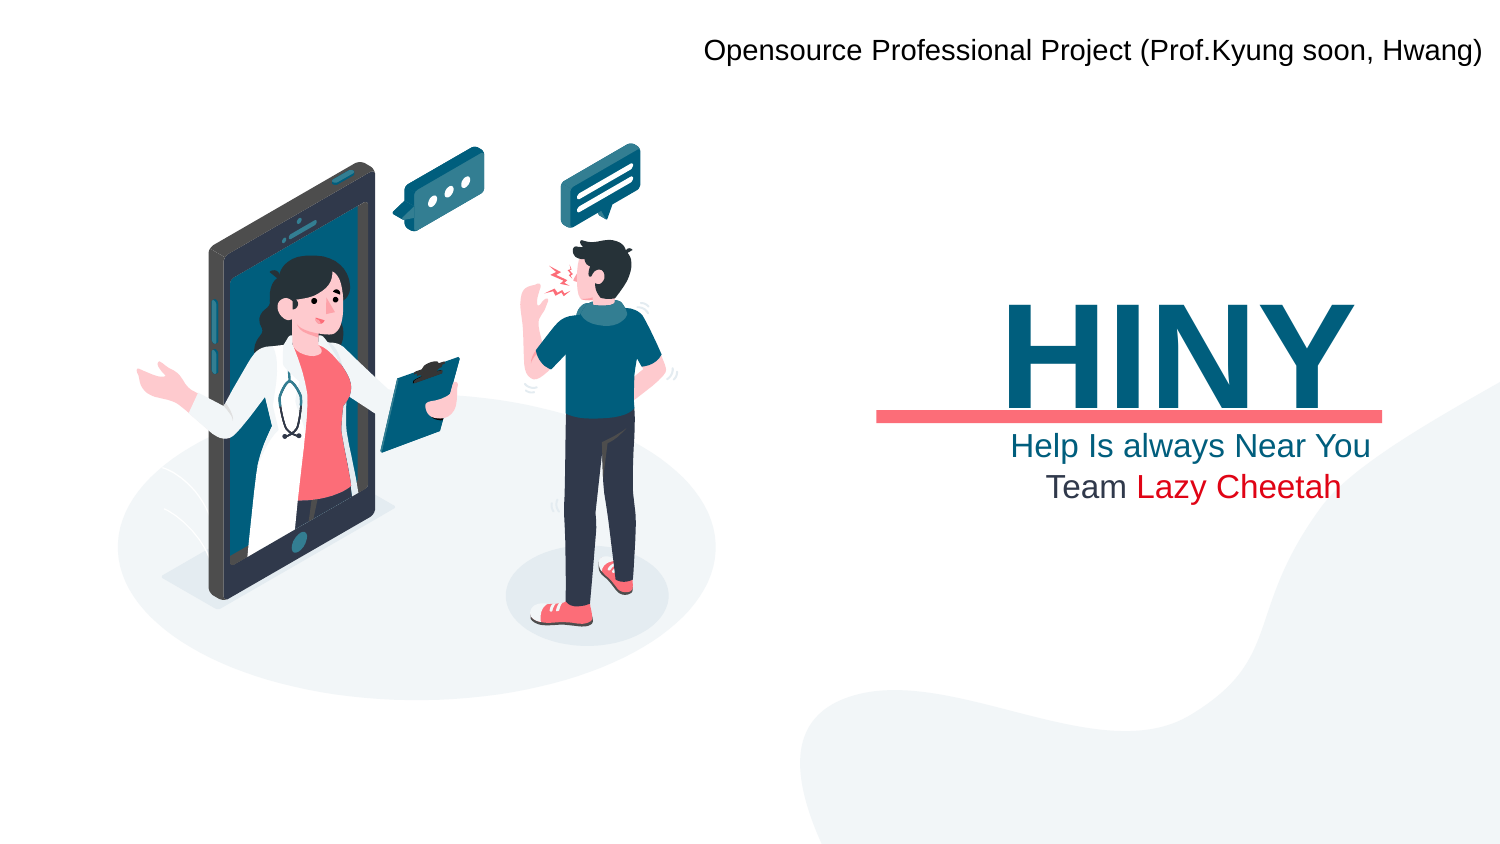

Opensource Professional Project (Prof.Kyung soon, Hwang)

# HINY

Help Is always Near You
Team Lazy Cheetah